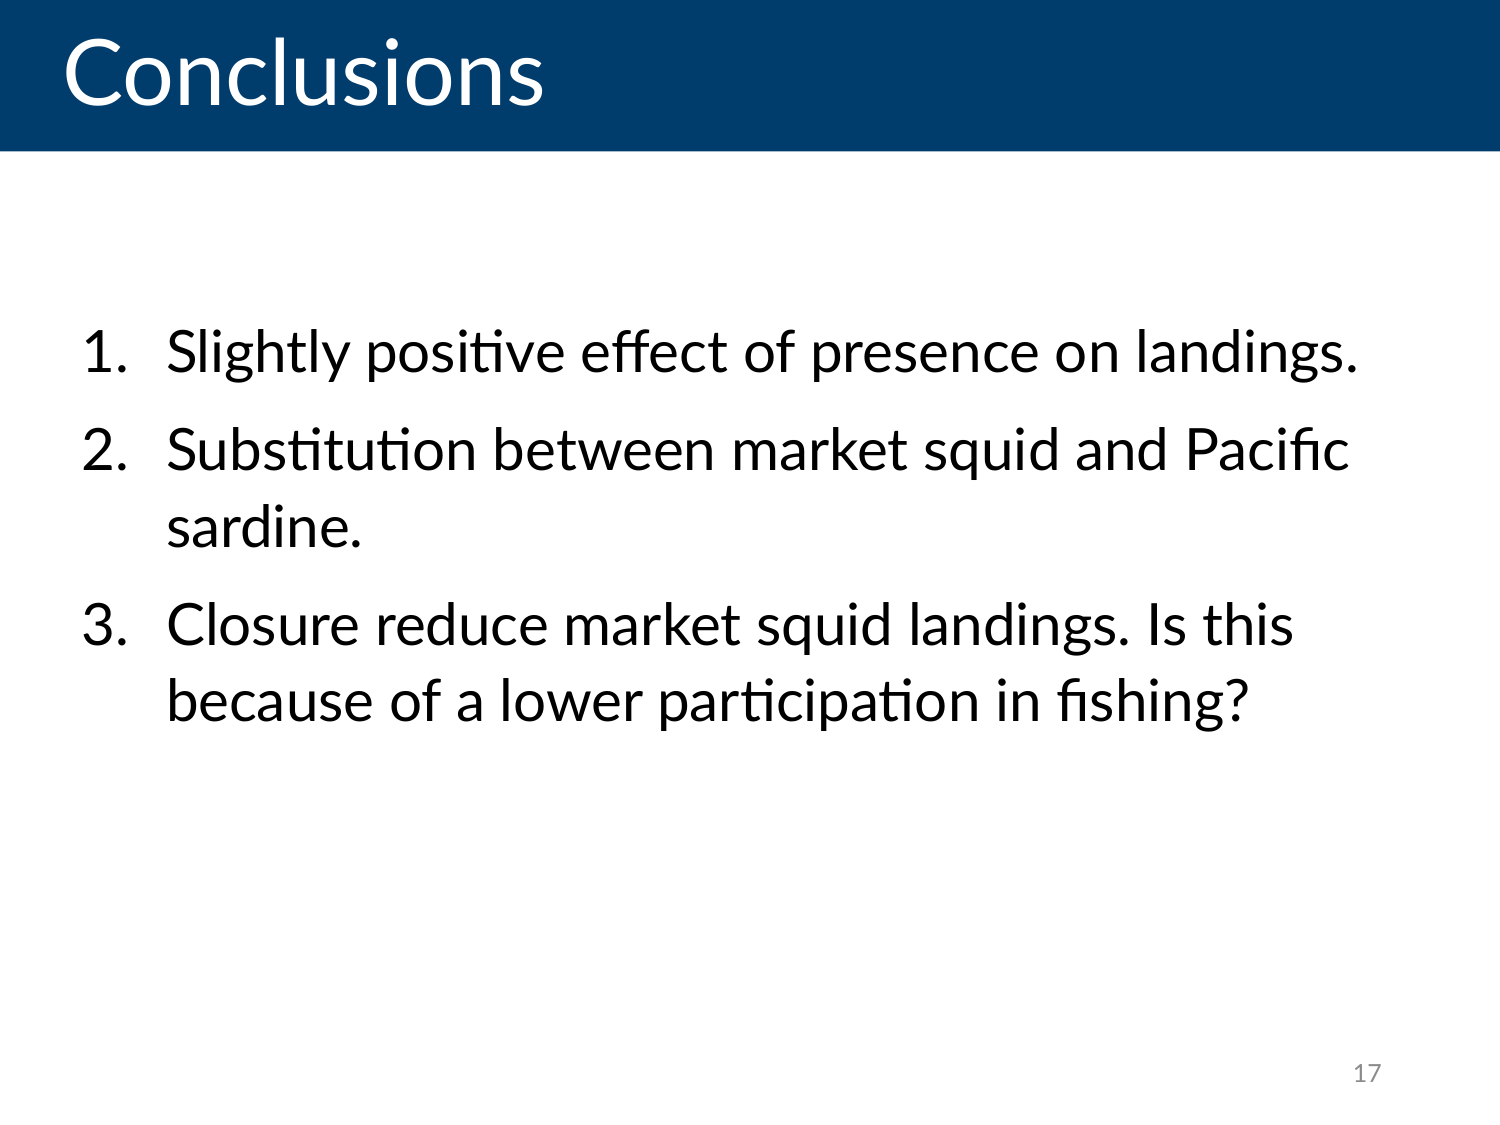

# Conclusions
Slightly positive effect of presence on landings.
Substitution between market squid and Pacific sardine.
Closure reduce market squid landings. Is this because of a lower participation in fishing?
17